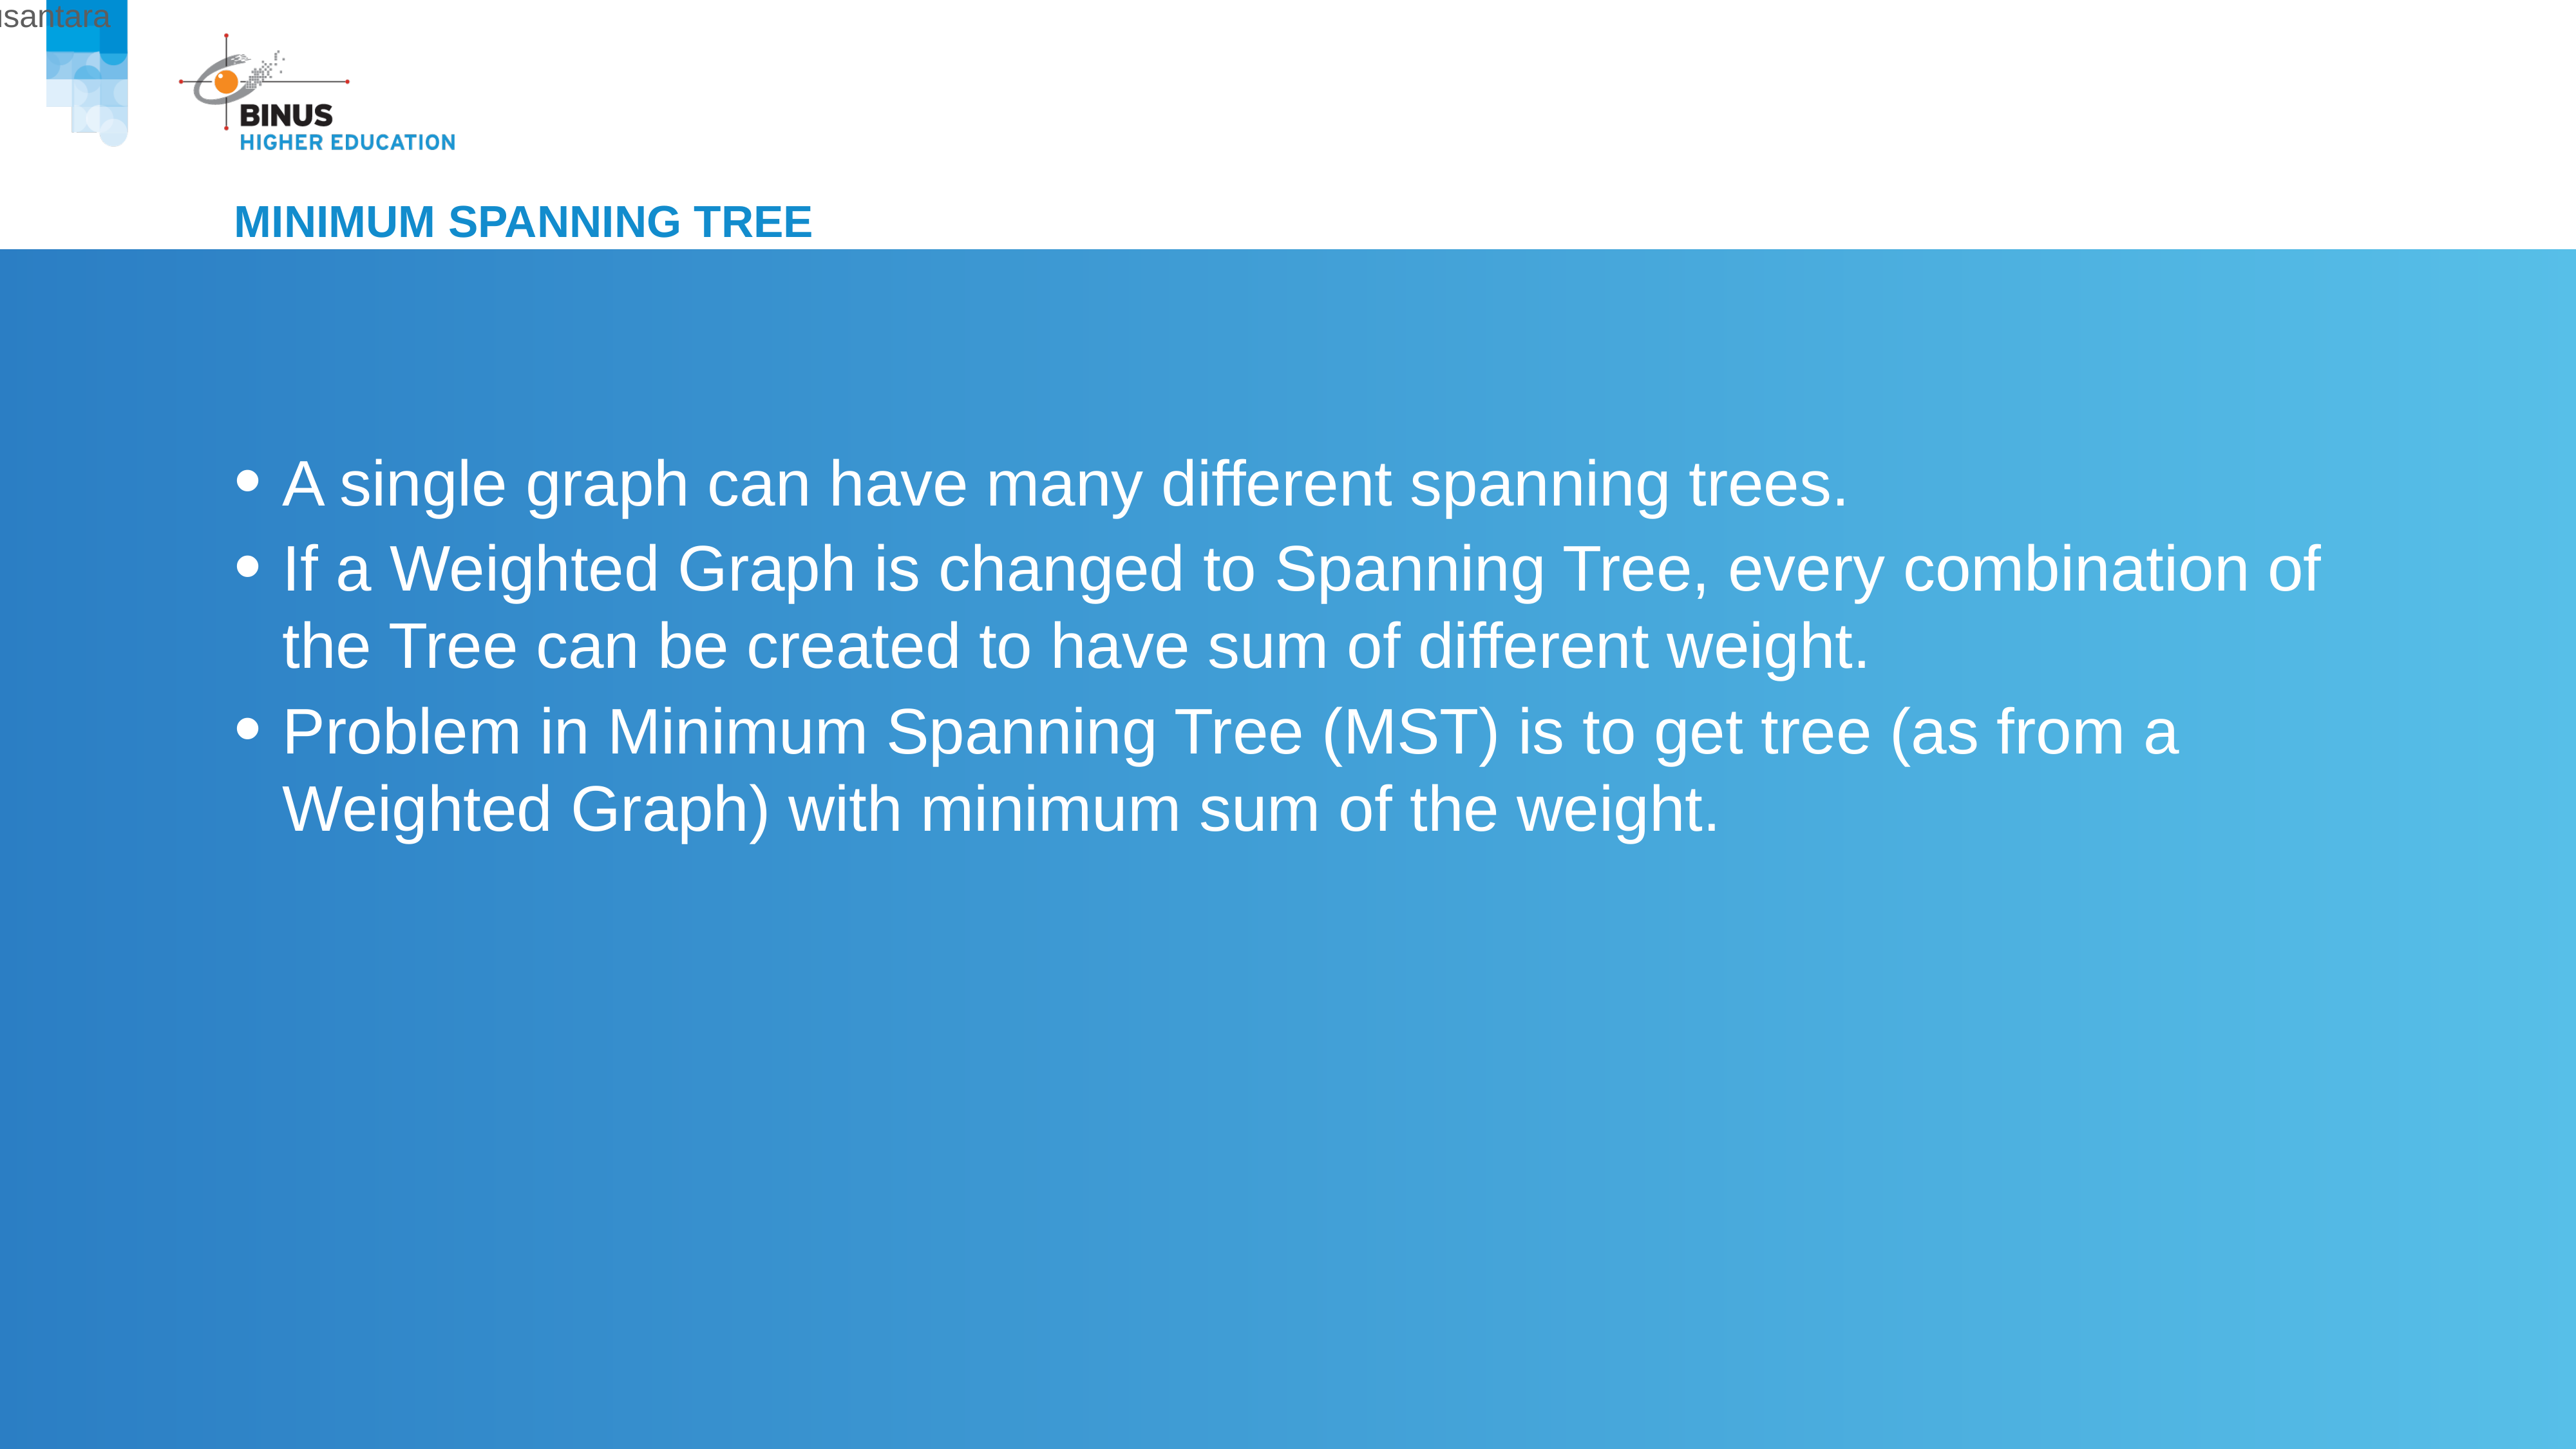

Bina Nusantara
# MINIMUM SPANNING TREE

A single graph can have many different spanning trees.
If a Weighted Graph is changed to Spanning Tree, every combination of the Tree can be created to have sum of different weight.
Problem in Minimum Spanning Tree (MST) is to get tree (as from a Weighted Graph) with minimum sum of the weight.